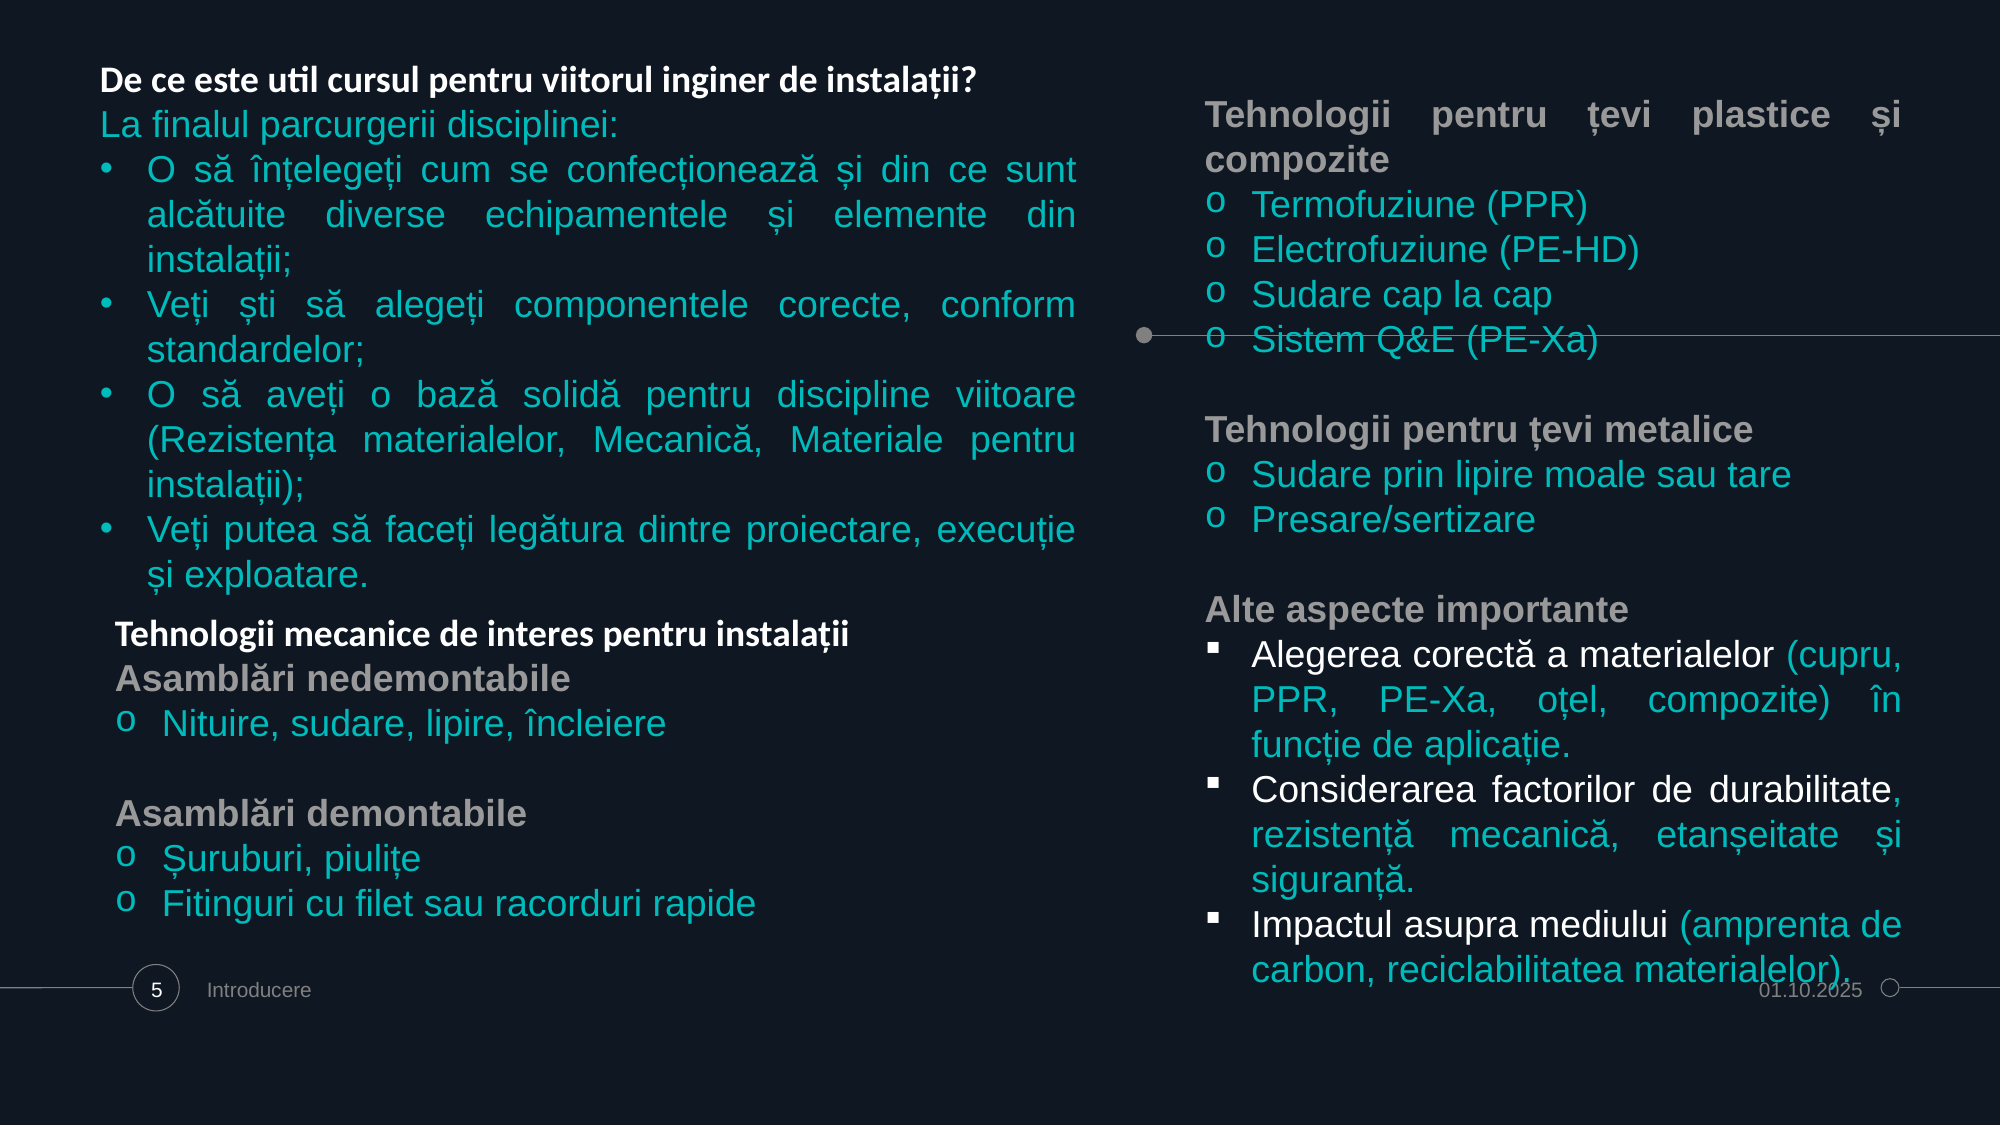

Tehnologii pentru țevi plastice și compozite
Termofuziune (PPR)
Electrofuziune (PE-HD)
Sudare cap la cap
Sistem Q&E (PE-Xa)

Tehnologii pentru țevi metalice
Sudare prin lipire moale sau tare
Presare/sertizare

Alte aspecte importante
Alegerea corectă a materialelor (cupru, PPR, PE-Xa, oțel, compozite) în funcție de aplicație.
Considerarea factorilor de durabilitate, rezistență mecanică, etanșeitate și siguranță.
Impactul asupra mediului (amprenta de carbon, reciclabilitatea materialelor).
De ce este util cursul pentru viitorul inginer de instalații?
La finalul parcurgerii disciplinei:
O să înțelegeți cum se confecționează și din ce sunt alcătuite diverse echipamentele și elemente din instalații;
Veți ști să alegeți componentele corecte, conform standardelor;
O să aveți o bază solidă pentru discipline viitoare (Rezistența materialelor, Mecanică, Materiale pentru instalații);
Veți putea să faceți legătura dintre proiectare, execuție și exploatare.
Tehnologii mecanice de interes pentru instalații
Asamblări nedemontabile
Nituire, sudare, lipire, încleiere

Asamblări demontabile
Șuruburi, piulițe
Fitinguri cu filet sau racorduri rapide

Introducere
01.10.2025
5